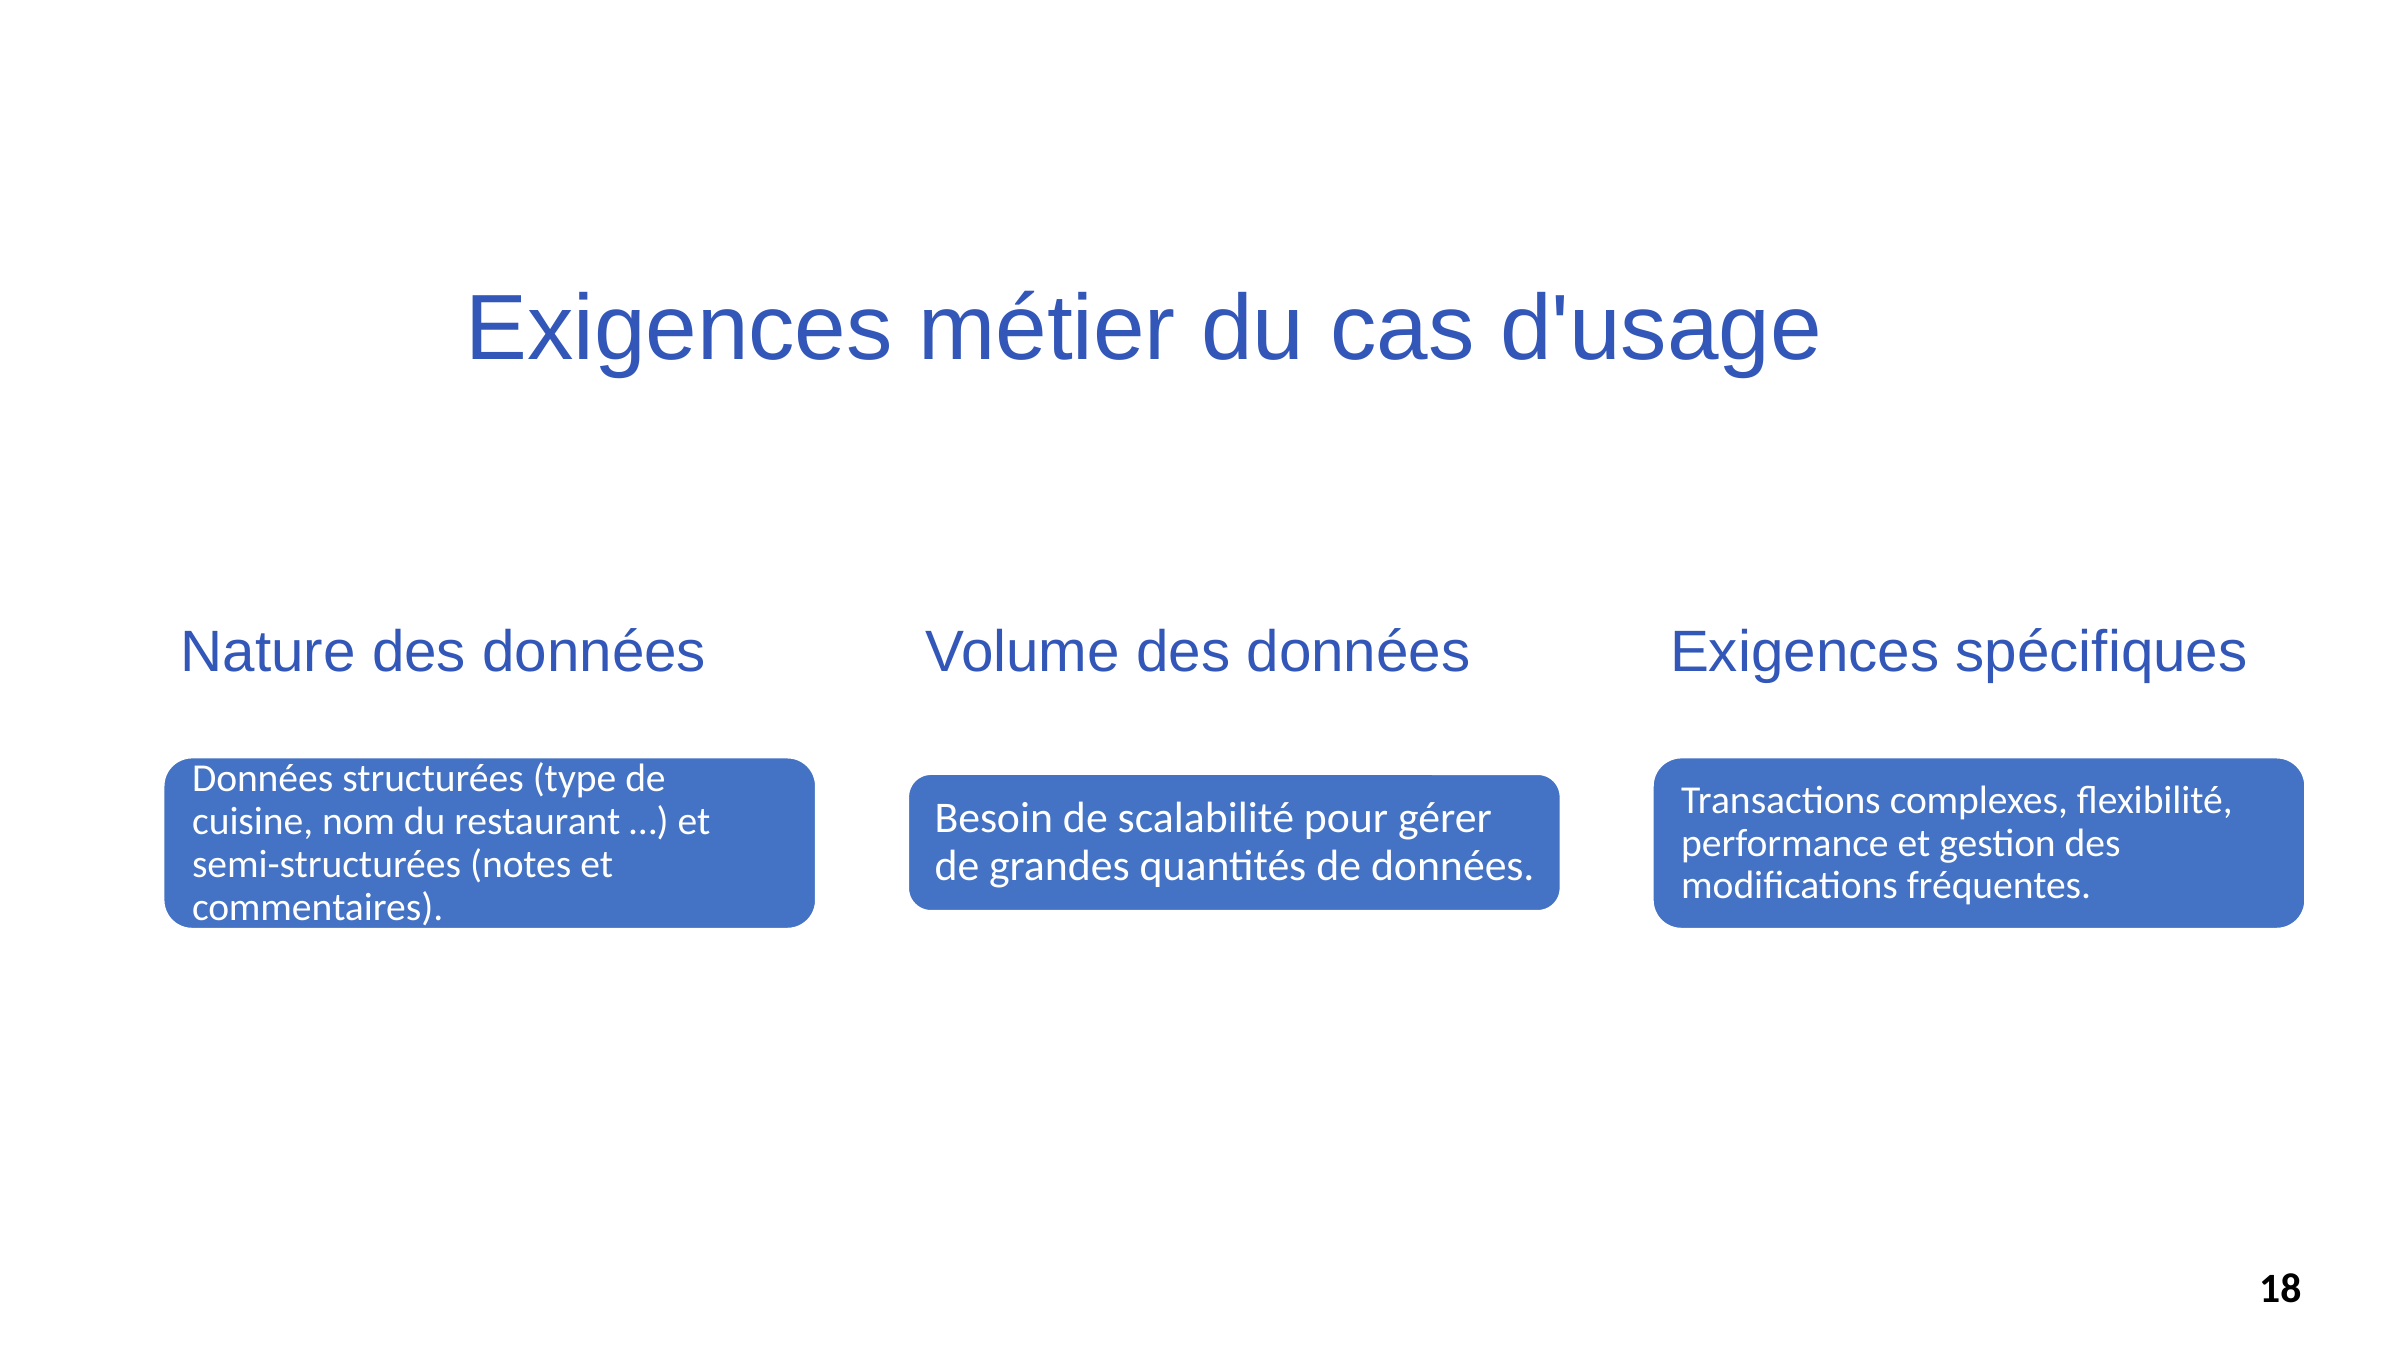

Exigences métier du cas d'usage
Nature des données
Volume des données
Exigences spécifiques
Données structurées (type de cuisine, nom du restaurant …) et semi-structurées (notes et commentaires).
Besoin de scalabilité pour gérer de grandes quantités de données.
Transactions complexes, flexibilité, performance et gestion des modifications fréquentes.
18